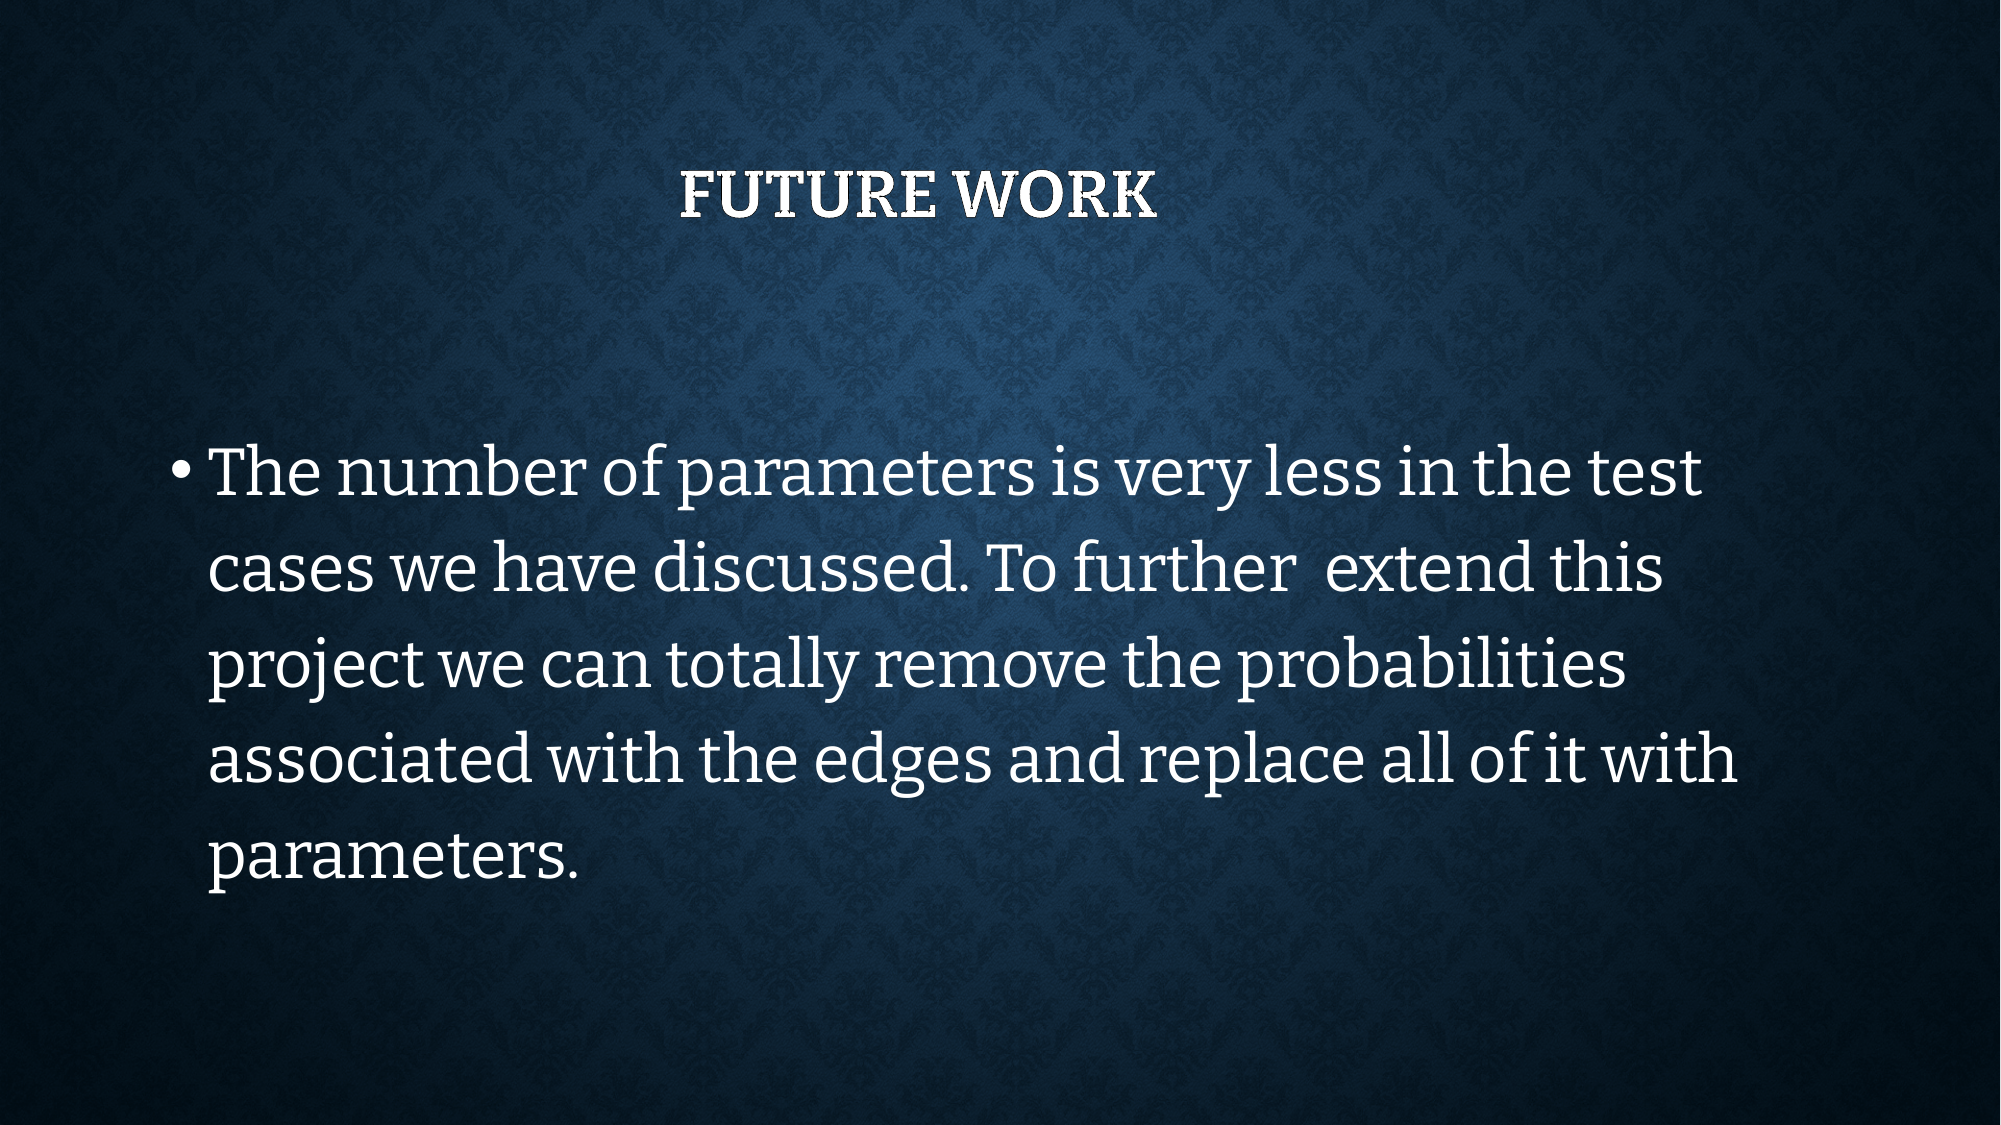

FUTURE WORK
The number of parameters is very less in the test cases we have discussed. To further  extend this project we can totally remove the probabilities associated with the edges and replace all of it with parameters.